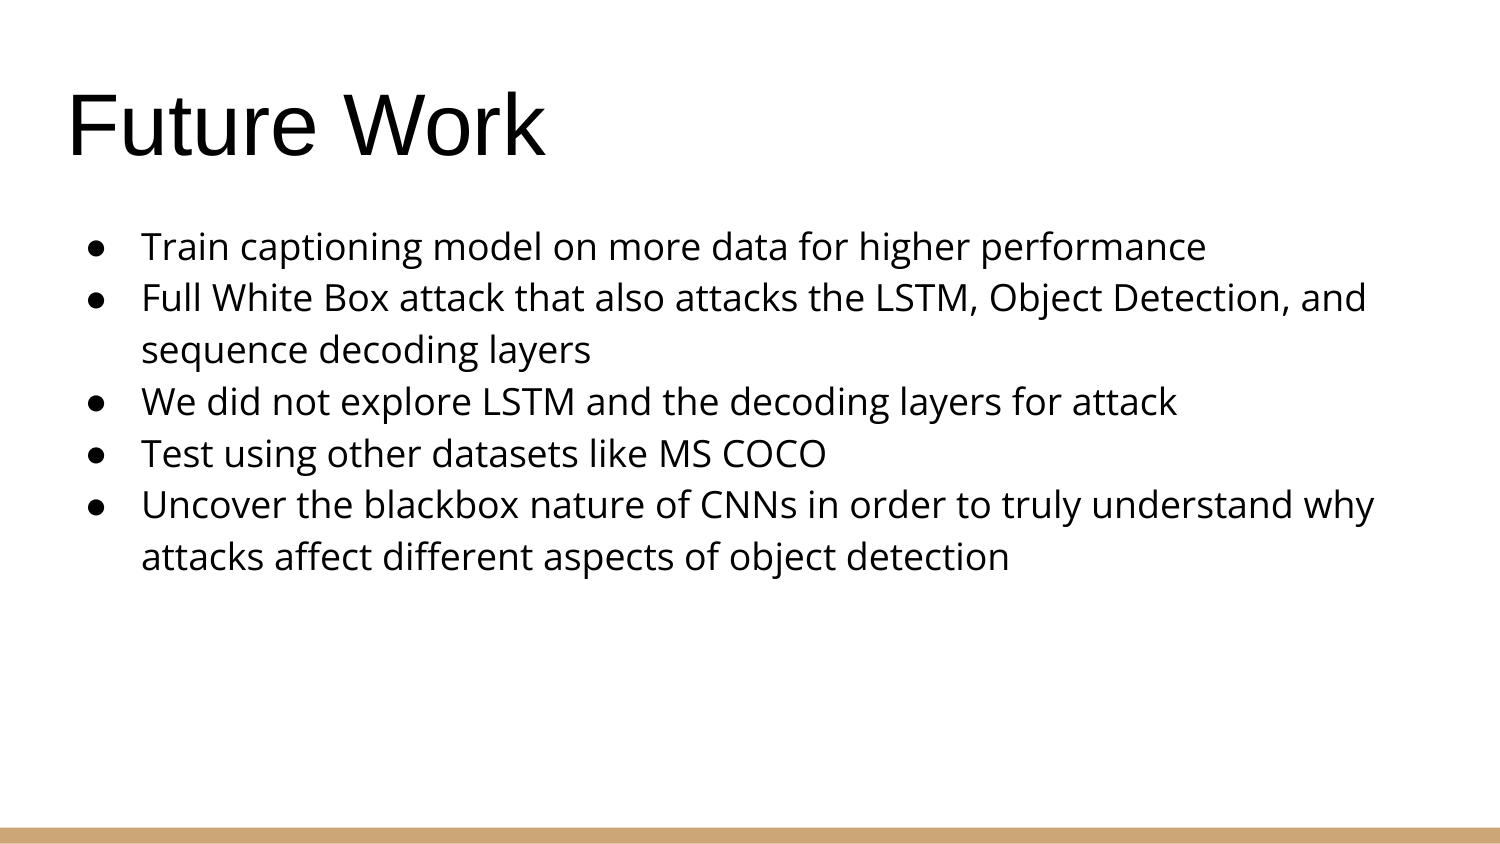

# Future Work
Train captioning model on more data for higher performance
Full White Box attack that also attacks the LSTM, Object Detection, and sequence decoding layers
We did not explore LSTM and the decoding layers for attack
Test using other datasets like MS COCO
Uncover the blackbox nature of CNNs in order to truly understand why attacks affect different aspects of object detection